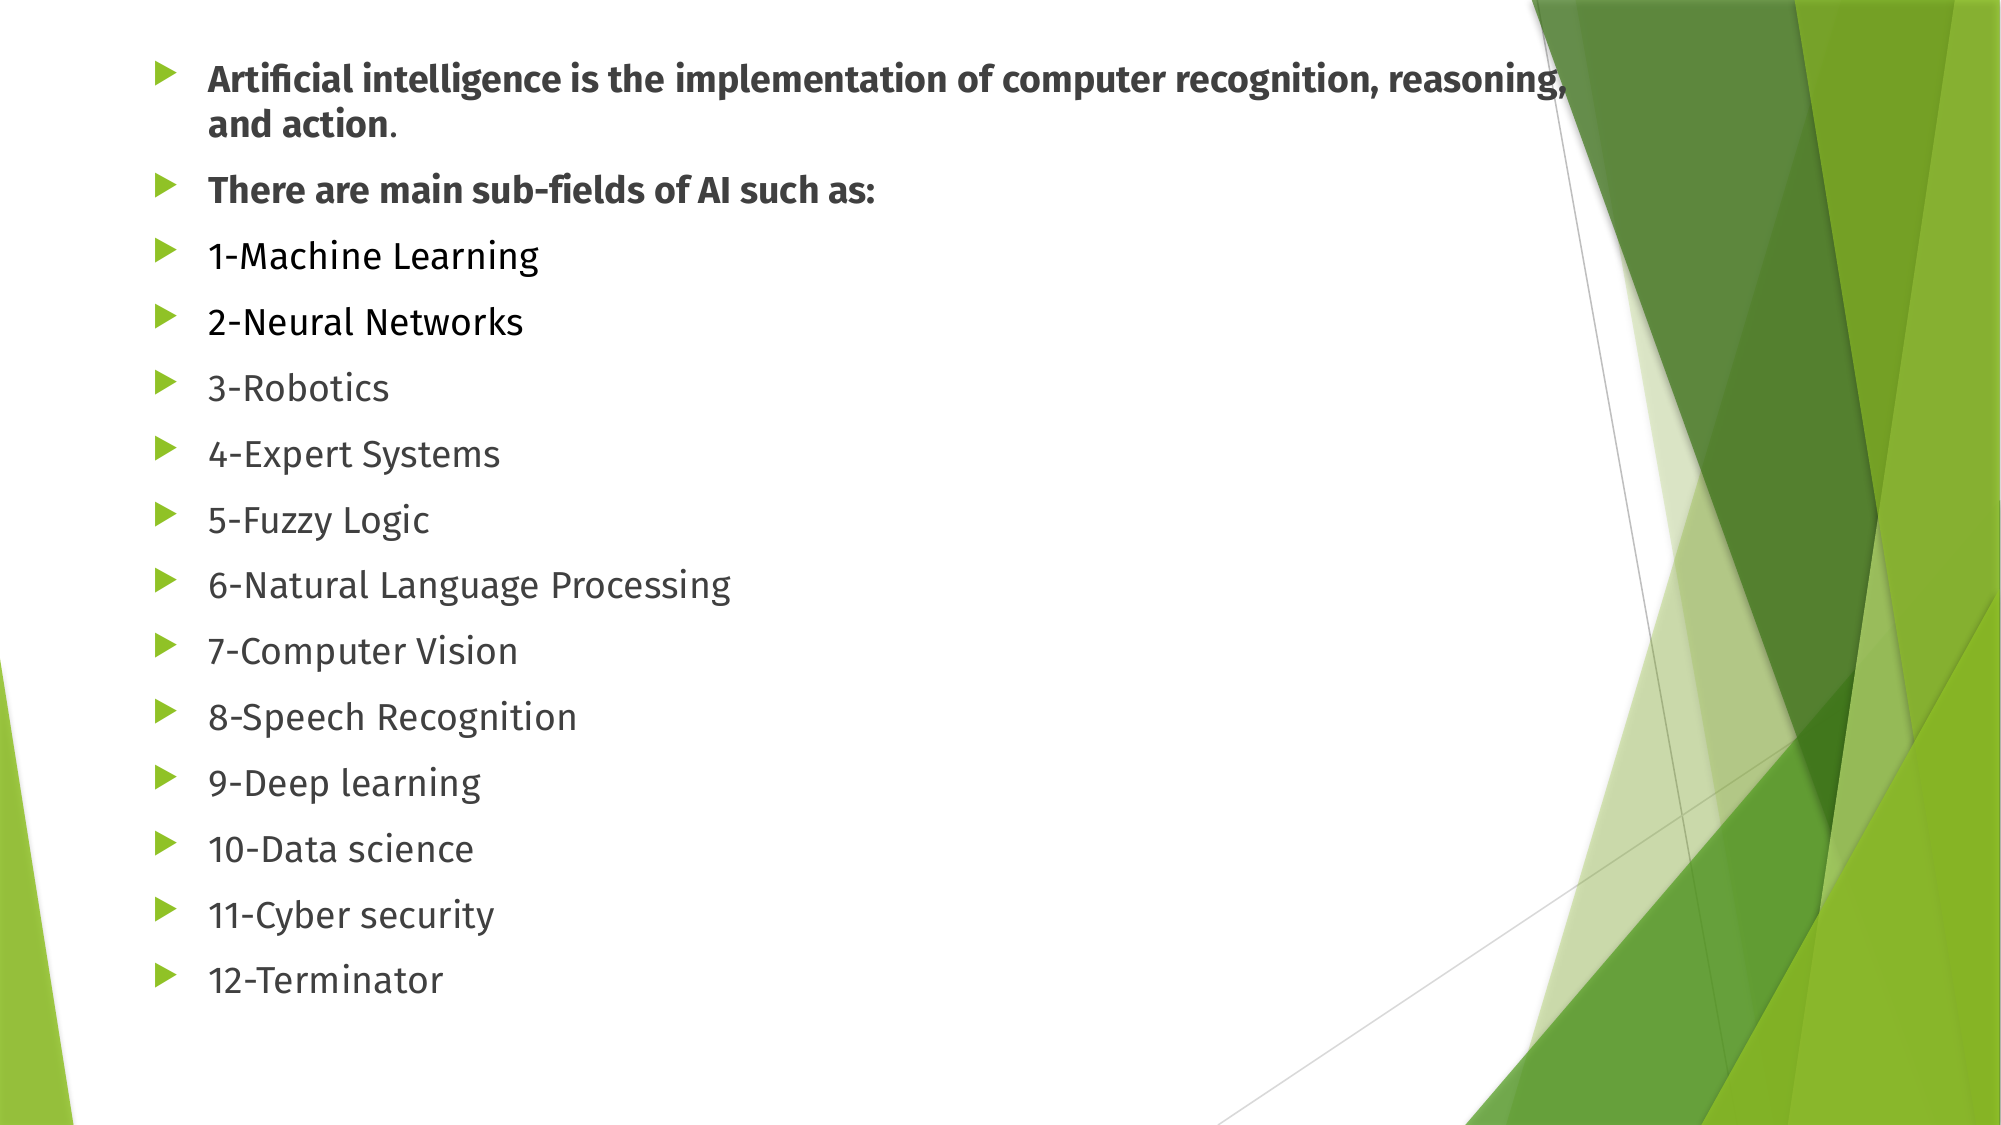

Artificial intelligence is the implementation of computer recognition, reasoning, and action.
There are main sub-fields of AI such as:
1-Machine Learning
2-Neural Networks
3-Robotics
4-Expert Systems
5-Fuzzy Logic
6-Natural Language Processing
7-Computer Vision
8-Speech Recognition
9-Deep learning
10-Data science
11-Cyber security
12-Terminator